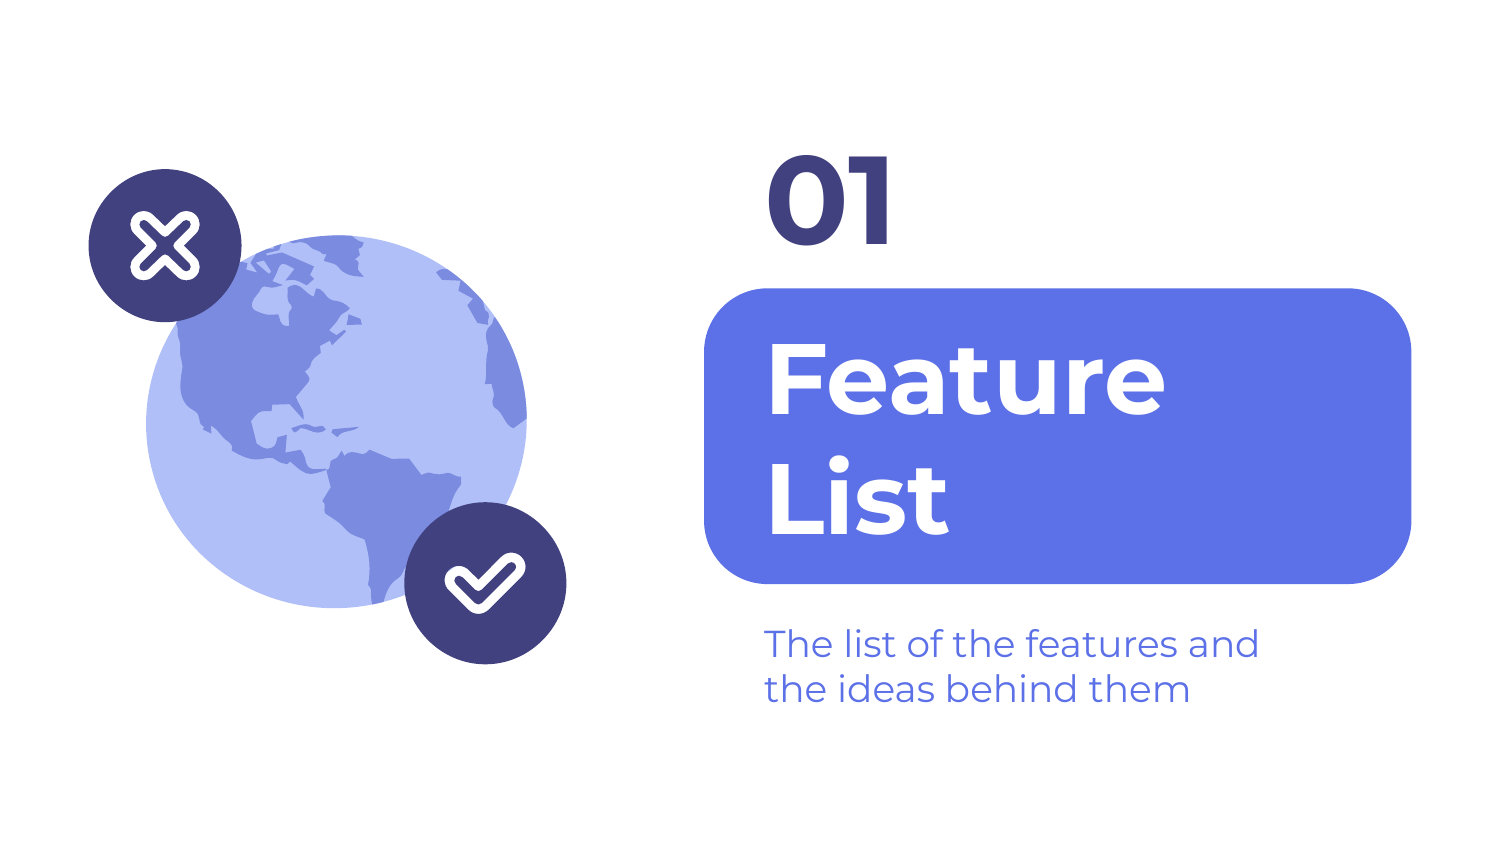

01

# Feature List

The list of the features and the ideas behind them